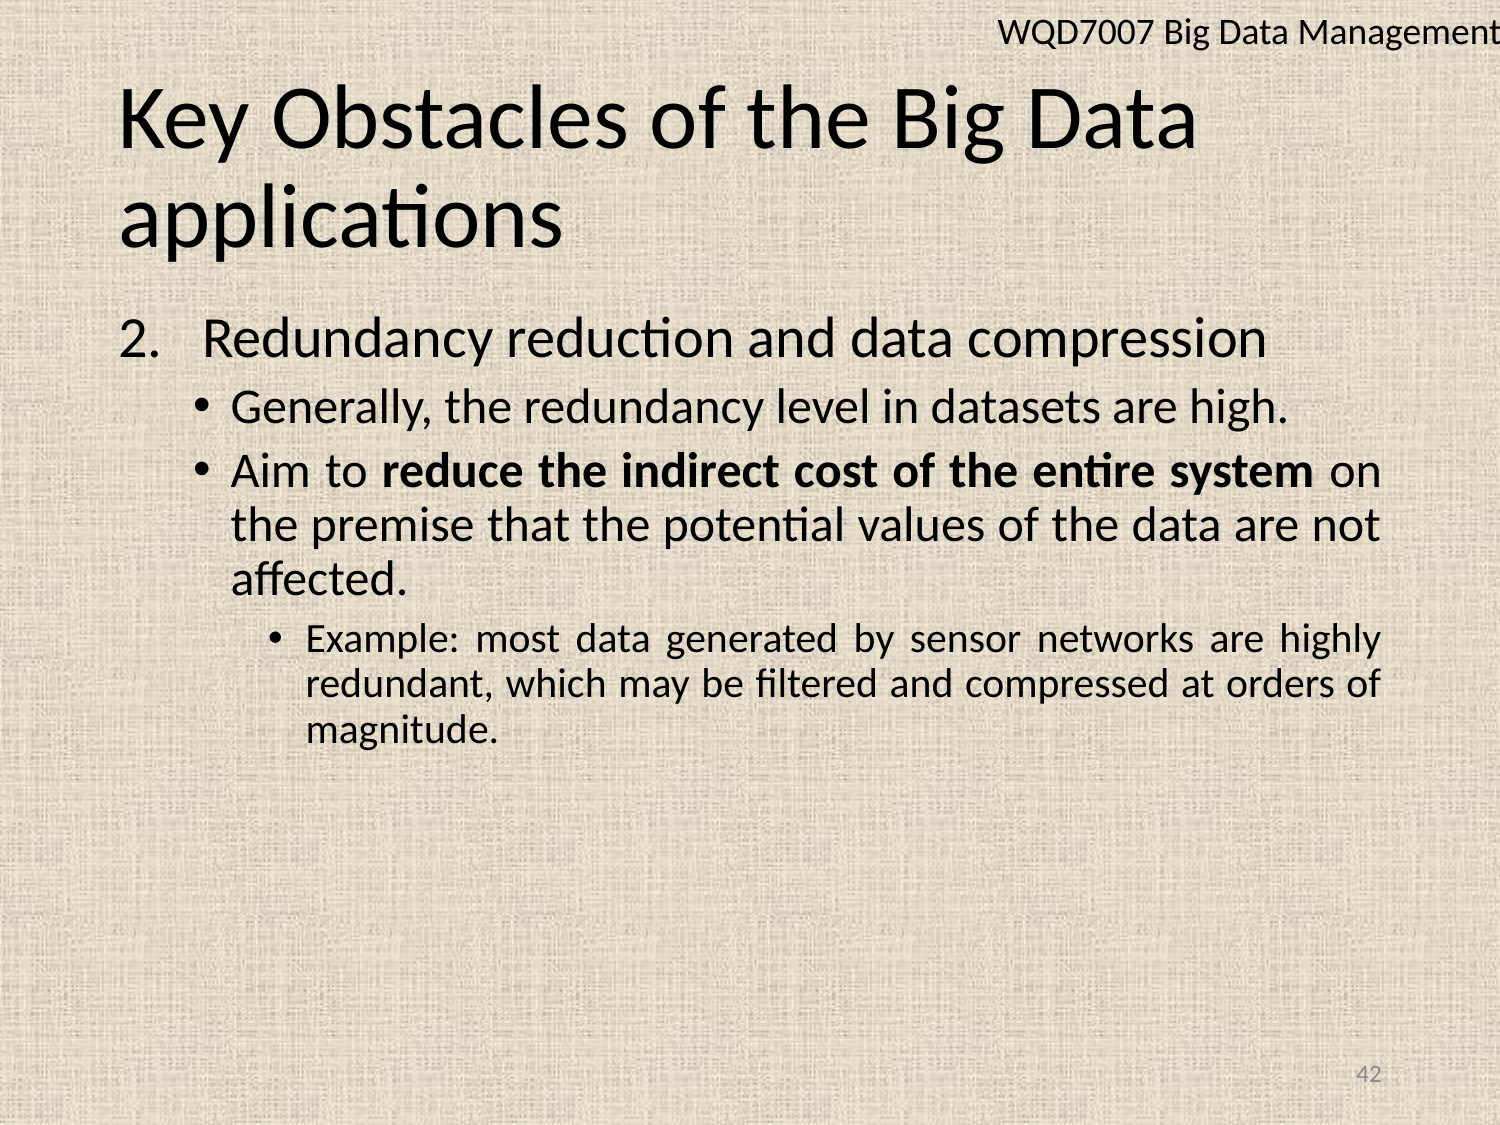

WQD7007 Big Data Management
# Key Obstacles of the Big Data applications
Redundancy reduction and data compression
Generally, the redundancy level in datasets are high.
Aim to reduce the indirect cost of the entire system on the premise that the potential values of the data are not affected.
Example: most data generated by sensor networks are highly redundant, which may be filtered and compressed at orders of magnitude.

42